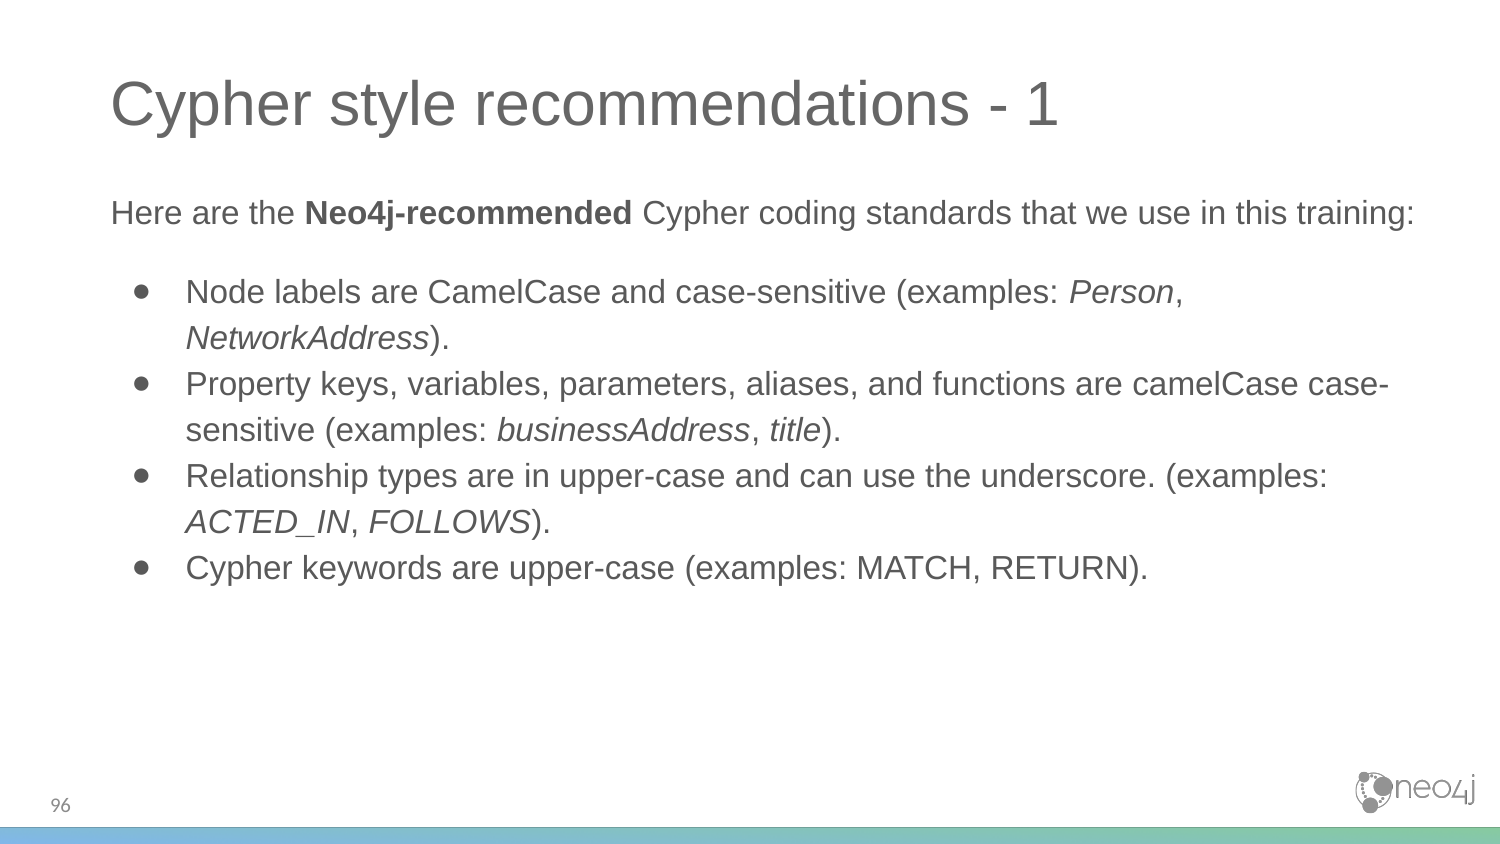

# Cypher style recommendations - 1
Here are the Neo4j-recommended Cypher coding standards that we use in this training:
Node labels are CamelCase and case-sensitive (examples: Person, NetworkAddress).
Property keys, variables, parameters, aliases, and functions are camelCase case-sensitive (examples: businessAddress, title).
Relationship types are in upper-case and can use the underscore. (examples: ACTED_IN, FOLLOWS).
Cypher keywords are upper-case (examples: MATCH, RETURN).
96